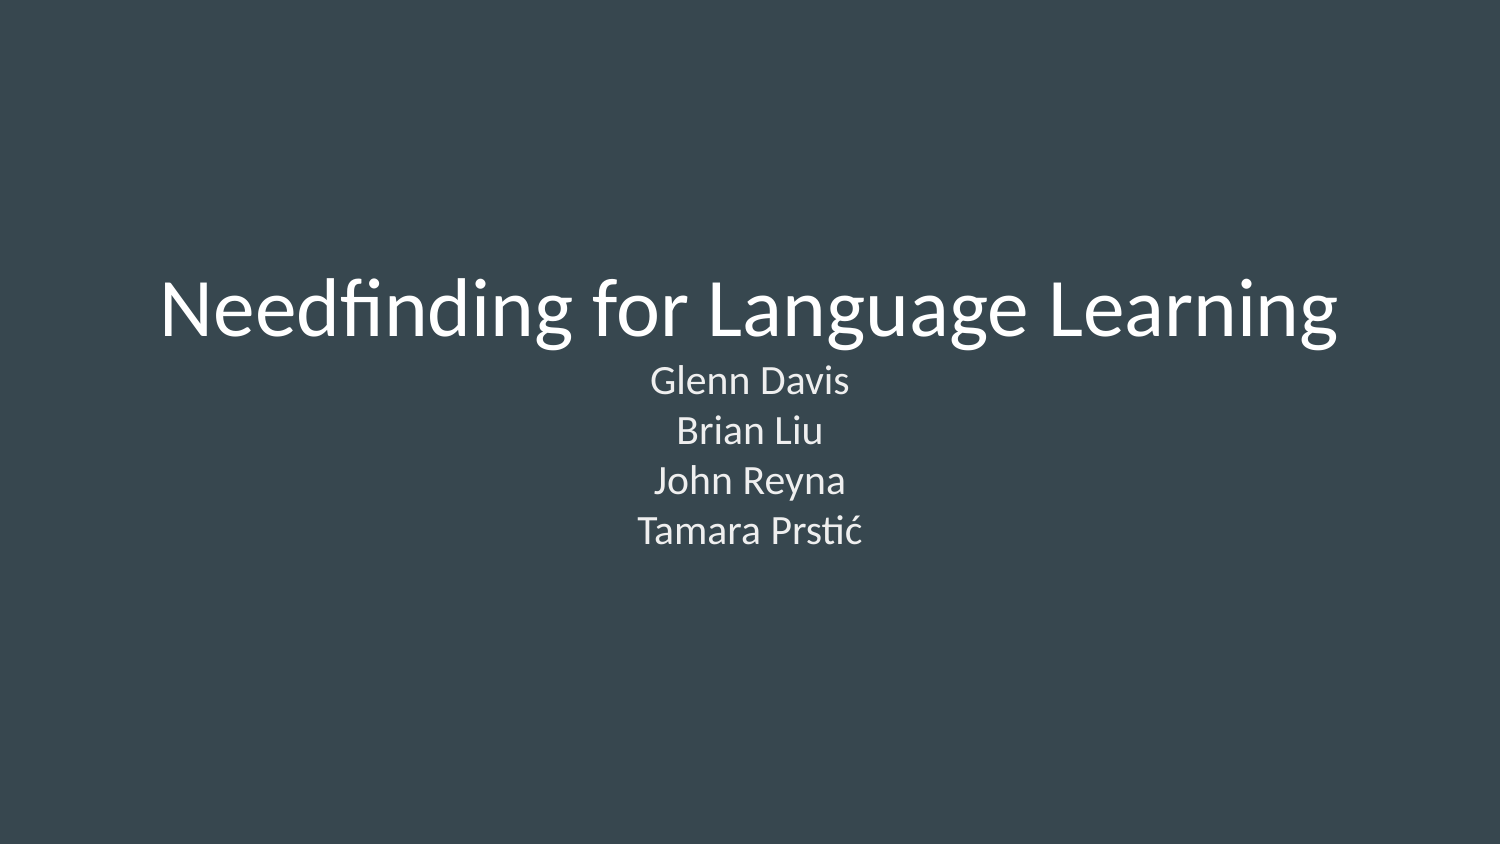

# Needfinding for Language Learning
Glenn Davis
Brian Liu
John Reyna
Tamara Prstić